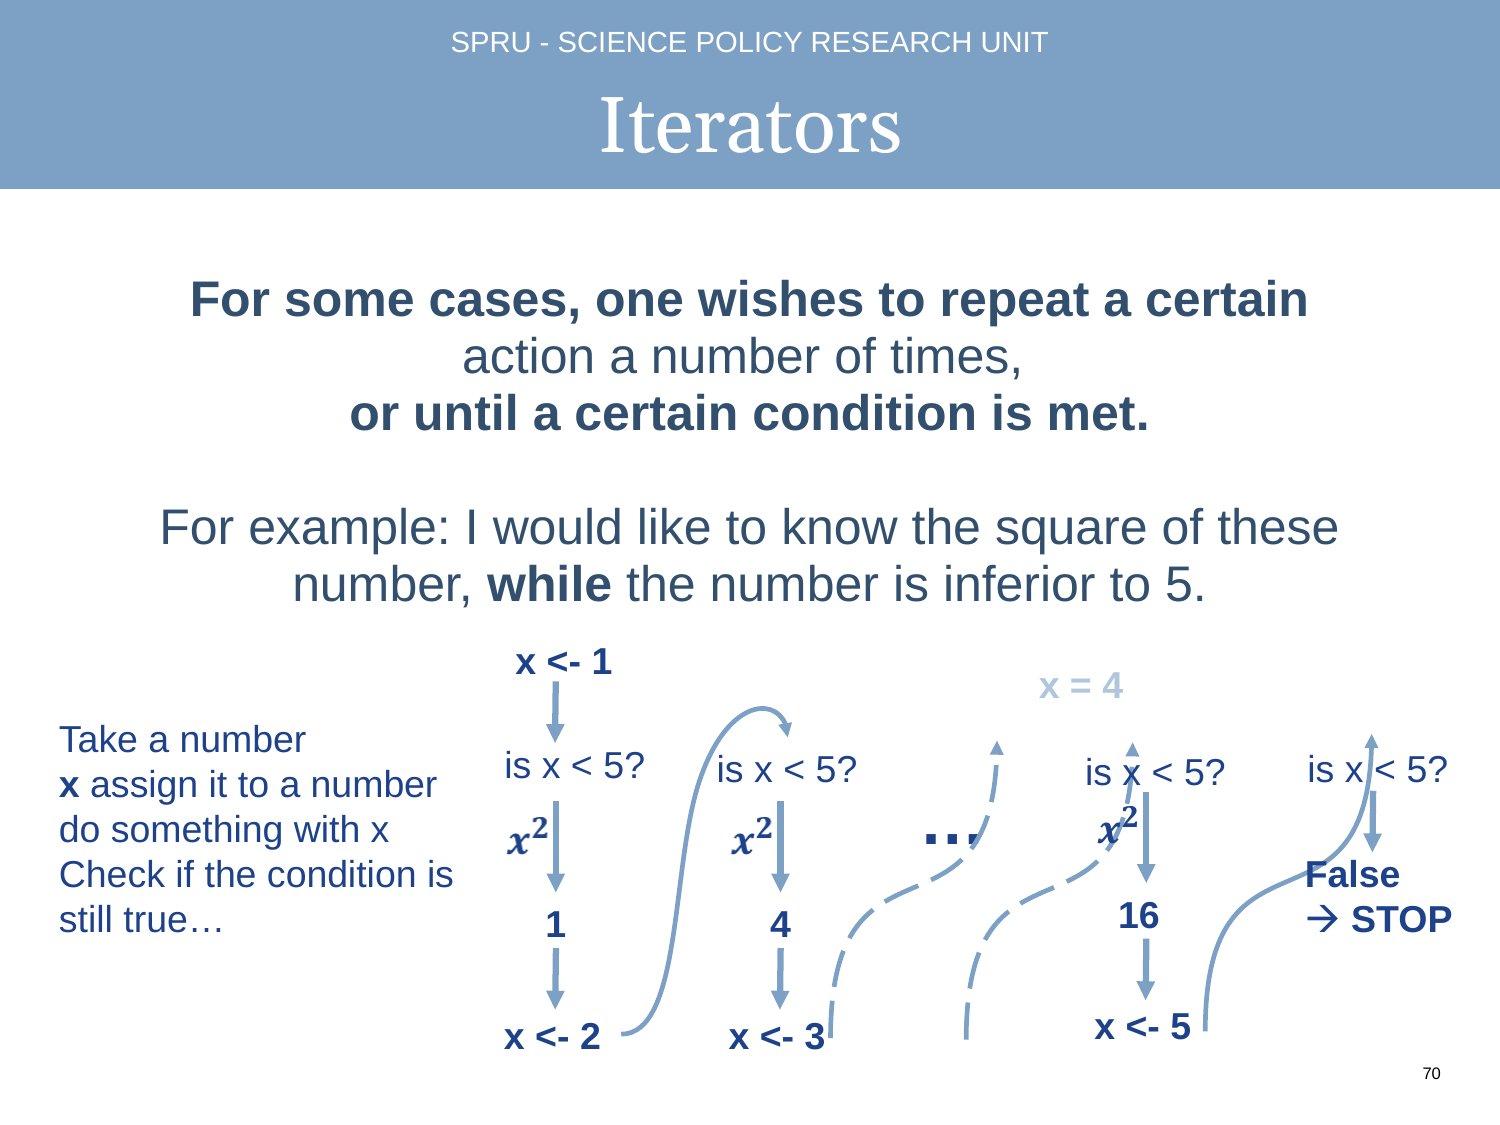

# Iterators
For some cases, one wishes to repeat a certain action a number of times,
or until a certain condition is met.

For example: I would like to know the square of these number, while the number is inferior to 5.

x <- 1
x = 4
Take a number
x assign it to a number
do something with x
Check if the condition is still true…
is x < 5?
is x < 5?
is x < 5?
is x < 5?
…

False
🡪 STOP
16
1
4
x <- 5
x <- 2
x <- 3